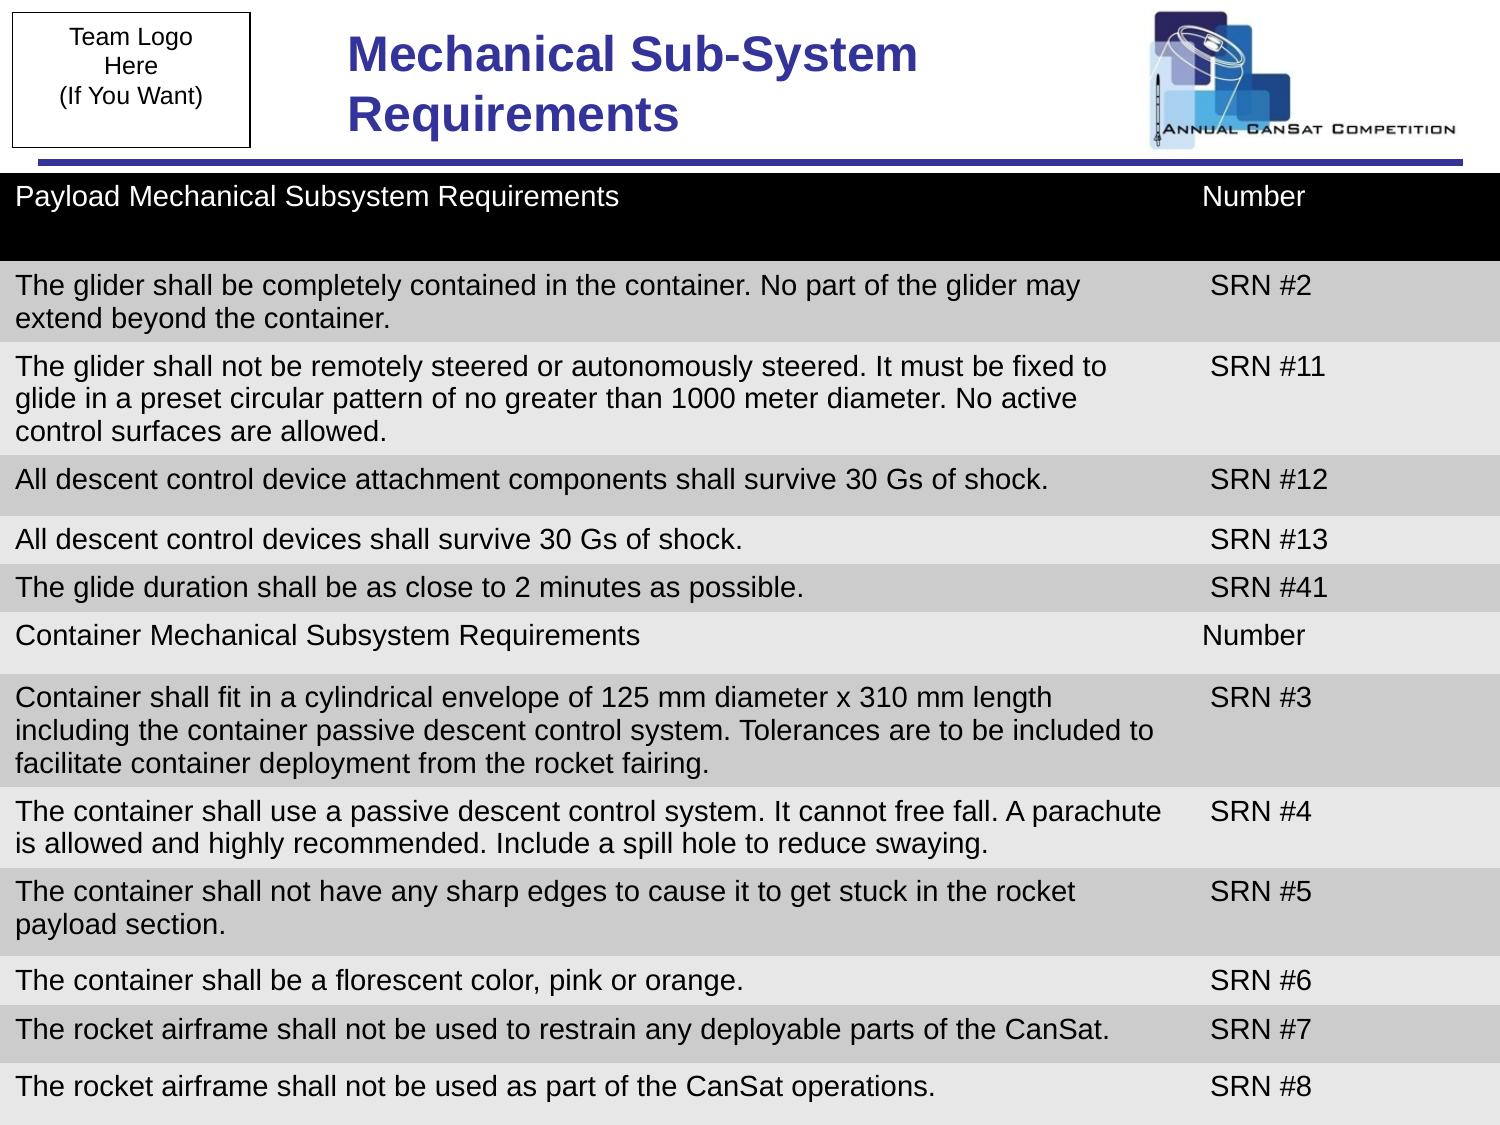

# Mechanical Sub-System Requirements
| Payload Mechanical Subsystem Requirements | Number |
| --- | --- |
| The glider shall be completely contained in the container. No part of the glider may extend beyond the container. | SRN #2 |
| The glider shall not be remotely steered or autonomously steered. It must be fixed to glide in a preset circular pattern of no greater than 1000 meter diameter. No active control surfaces are allowed. | SRN #11 |
| All descent control device attachment components shall survive 30 Gs of shock. | SRN #12 |
| All descent control devices shall survive 30 Gs of shock. | SRN #13 |
| The glide duration shall be as close to 2 minutes as possible. | SRN #41 |
| Container Mechanical Subsystem Requirements | Number |
| Container shall fit in a cylindrical envelope of 125 mm diameter x 310 mm length including the container passive descent control system. Tolerances are to be included to facilitate container deployment from the rocket fairing. | SRN #3 |
| The container shall use a passive descent control system. It cannot free fall. A parachute is allowed and highly recommended. Include a spill hole to reduce swaying. | SRN #4 |
| The container shall not have any sharp edges to cause it to get stuck in the rocket payload section. | SRN #5 |
| The container shall be a florescent color, pink or orange. | SRN #6 |
| The rocket airframe shall not be used to restrain any deployable parts of the CanSat. | SRN #7 |
| The rocket airframe shall not be used as part of the CanSat operations. | SRN #8 |
| Cost of CanSat will be less than $1000 | SRN #17 |
48